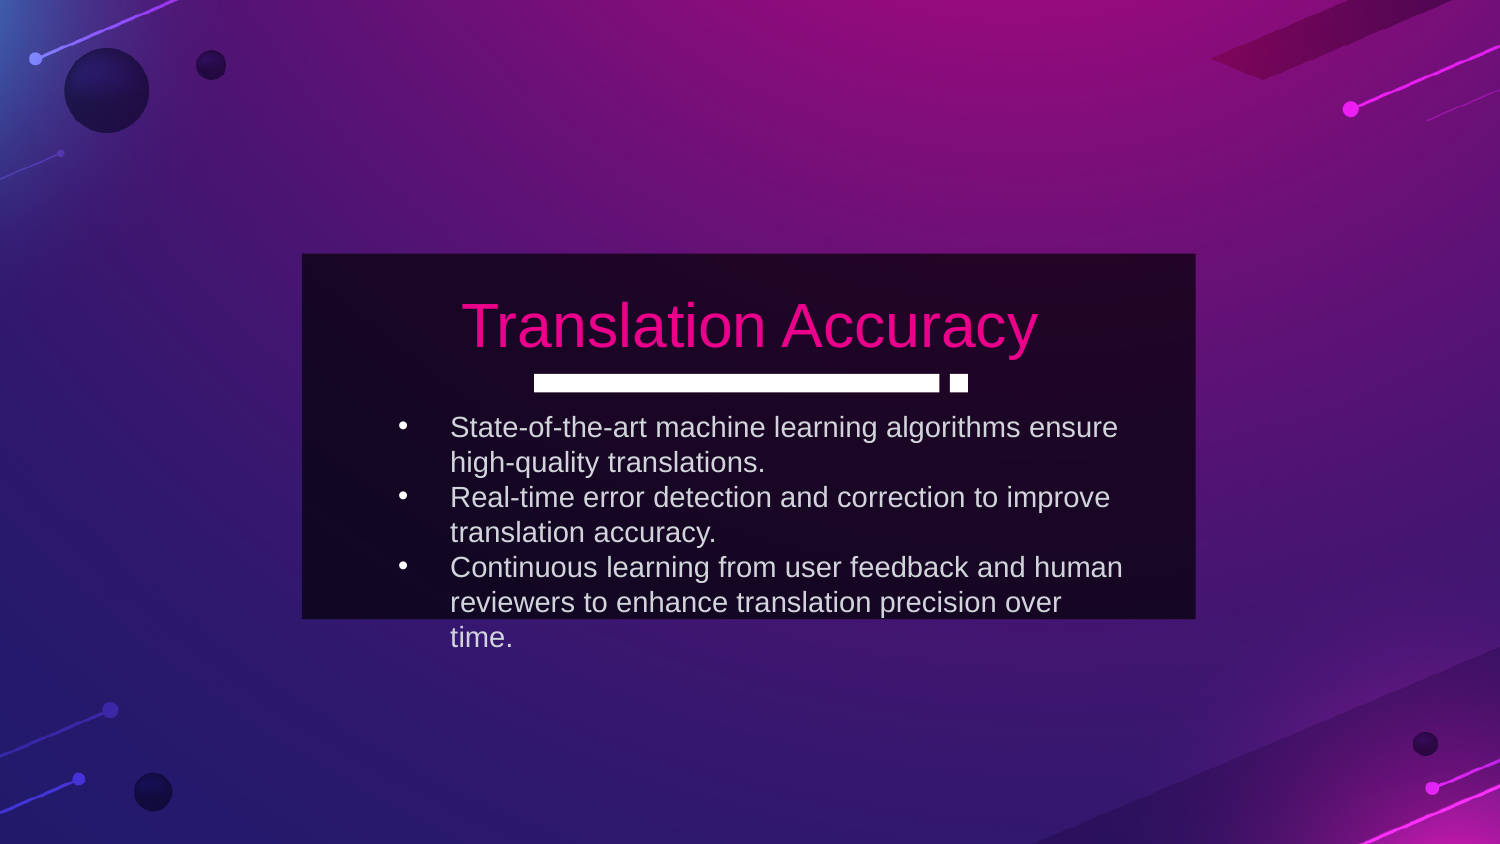

# Translation Accuracy

State-of-the-art machine learning algorithms ensure high-quality translations.
Real-time error detection and correction to improve translation accuracy.
Continuous learning from user feedback and human reviewers to enhance translation precision over time.